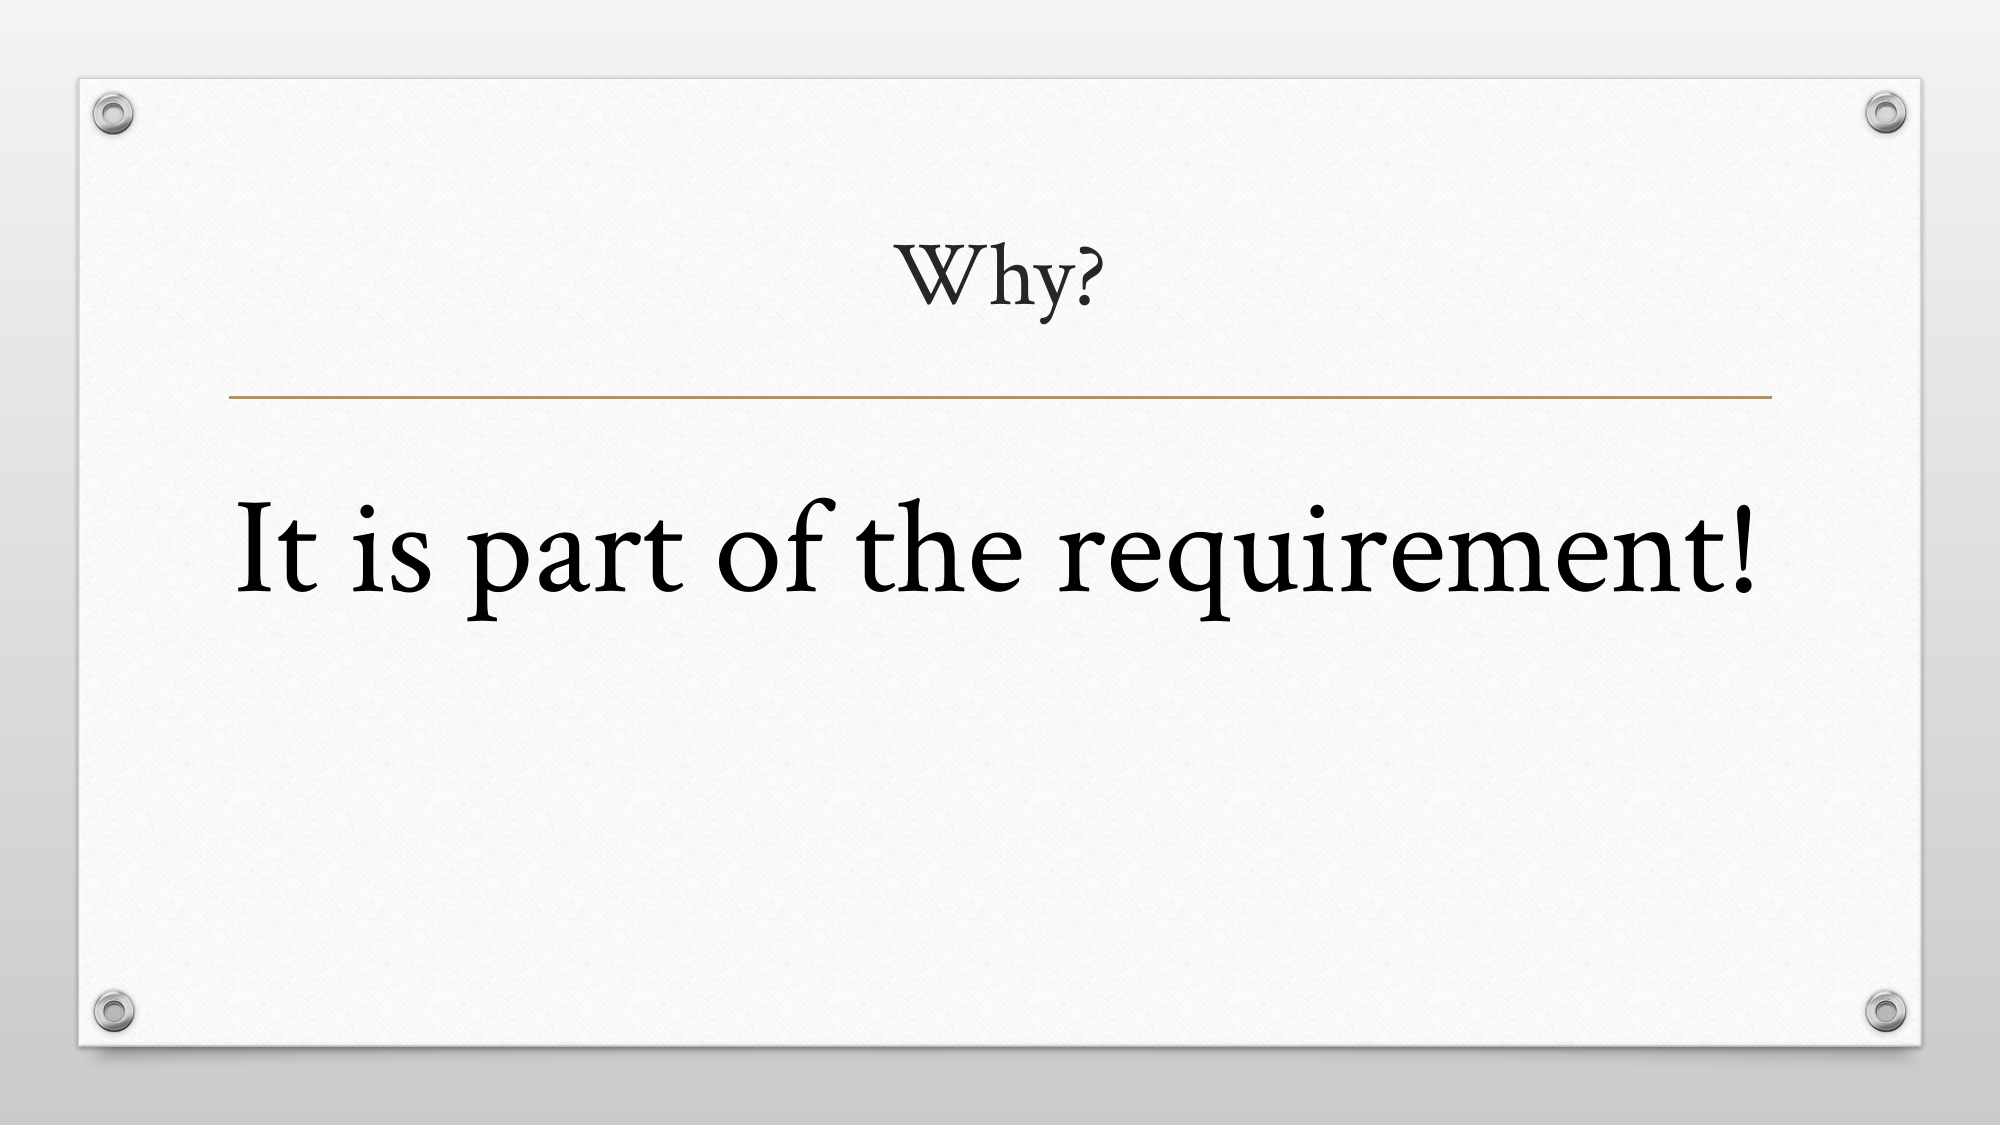

# Why?
It is part of the requirement!